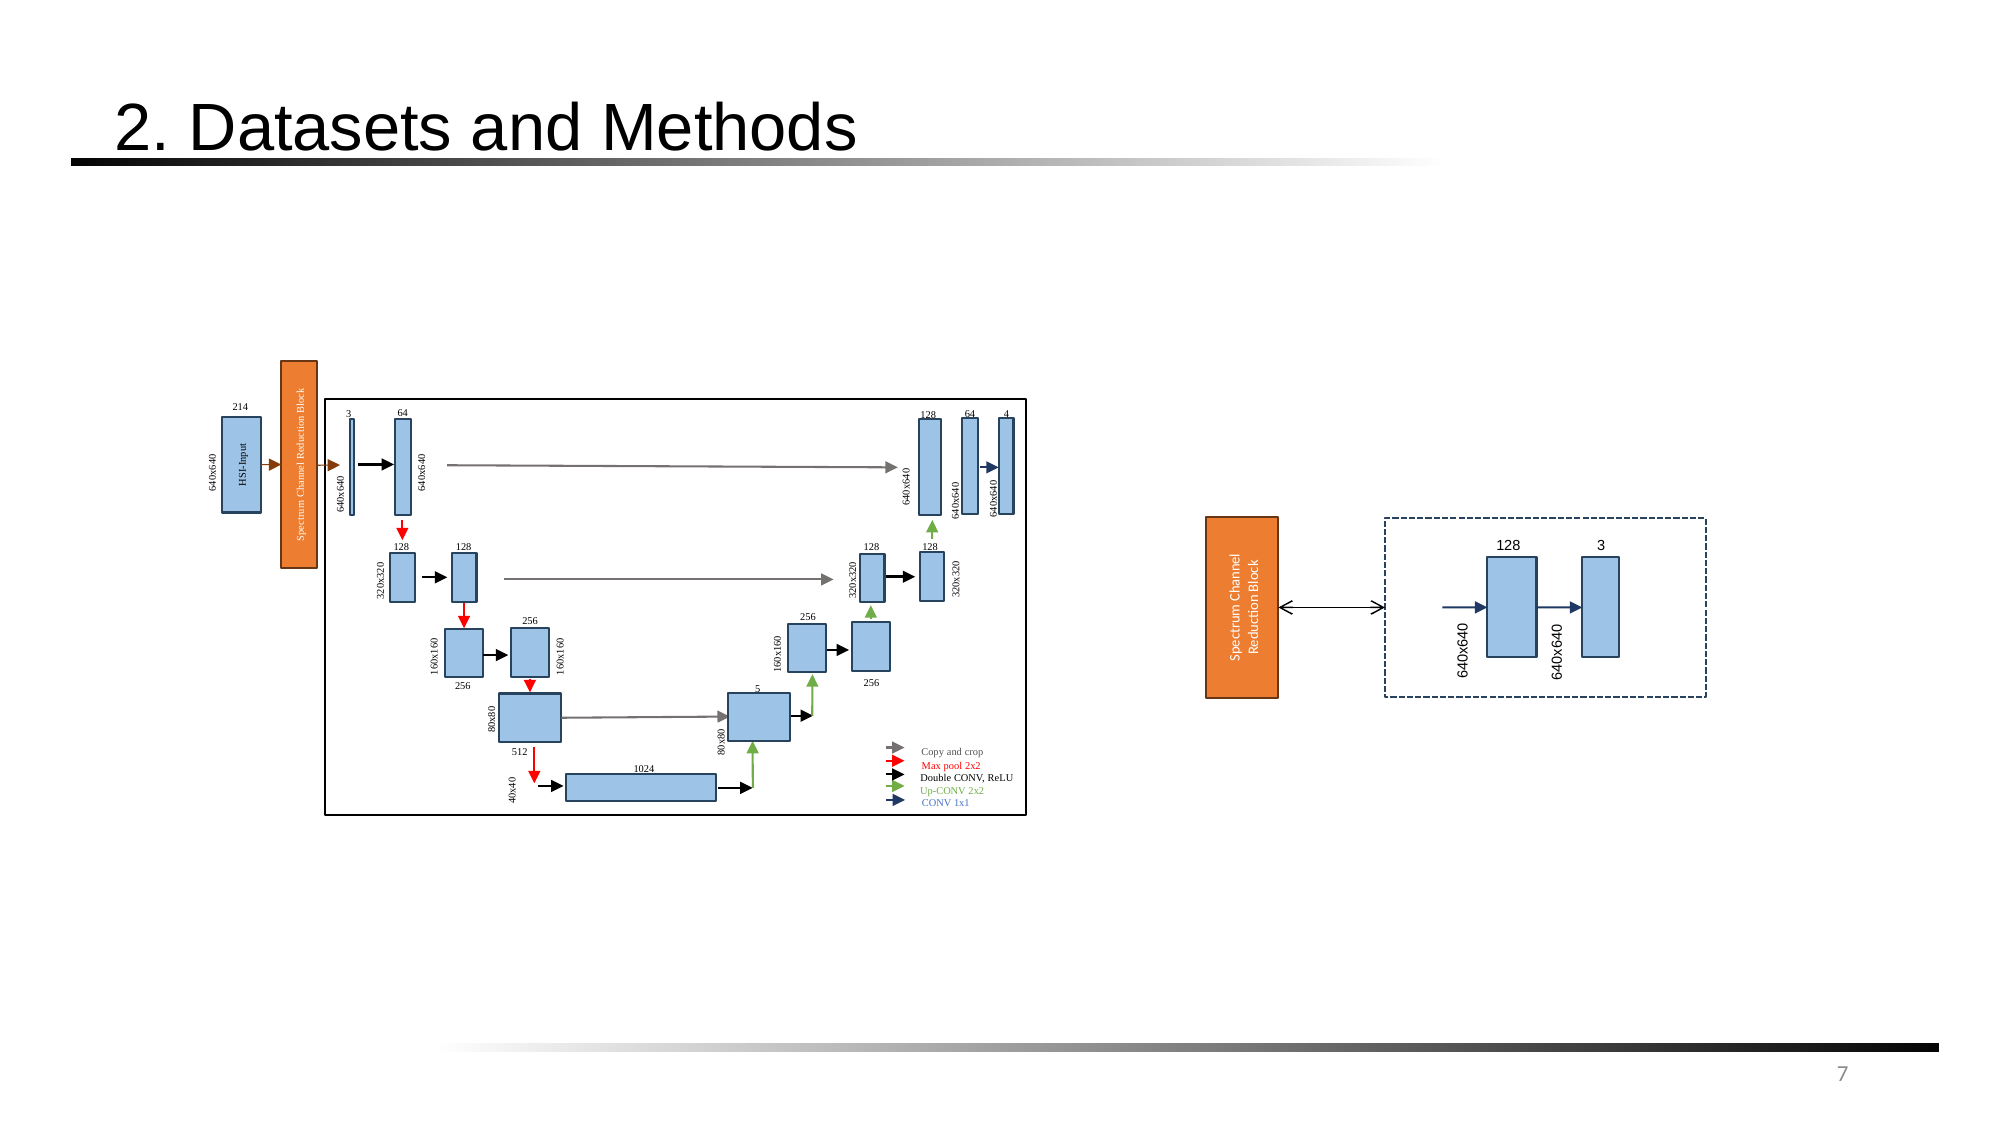

2. Datasets and Methods
214
64
3

64
4
128

HSI-Input
Spectrum Channel Reduction Block
640x640
640x640
640x640
640x640
640x640
640x640
128
128
128
128

320x320
320x320
320x320
256
256

160x160

160x160
160x160
160x160
256
256
512

80x80
80x80
Copy and crop
512
Max pool 2x2
1024
Double CONV, ReLU
40x40

Up-CONV 2x2
CONV 1x1

3
128

Spectrum Channel Reduction Block
640x640
640x640
7